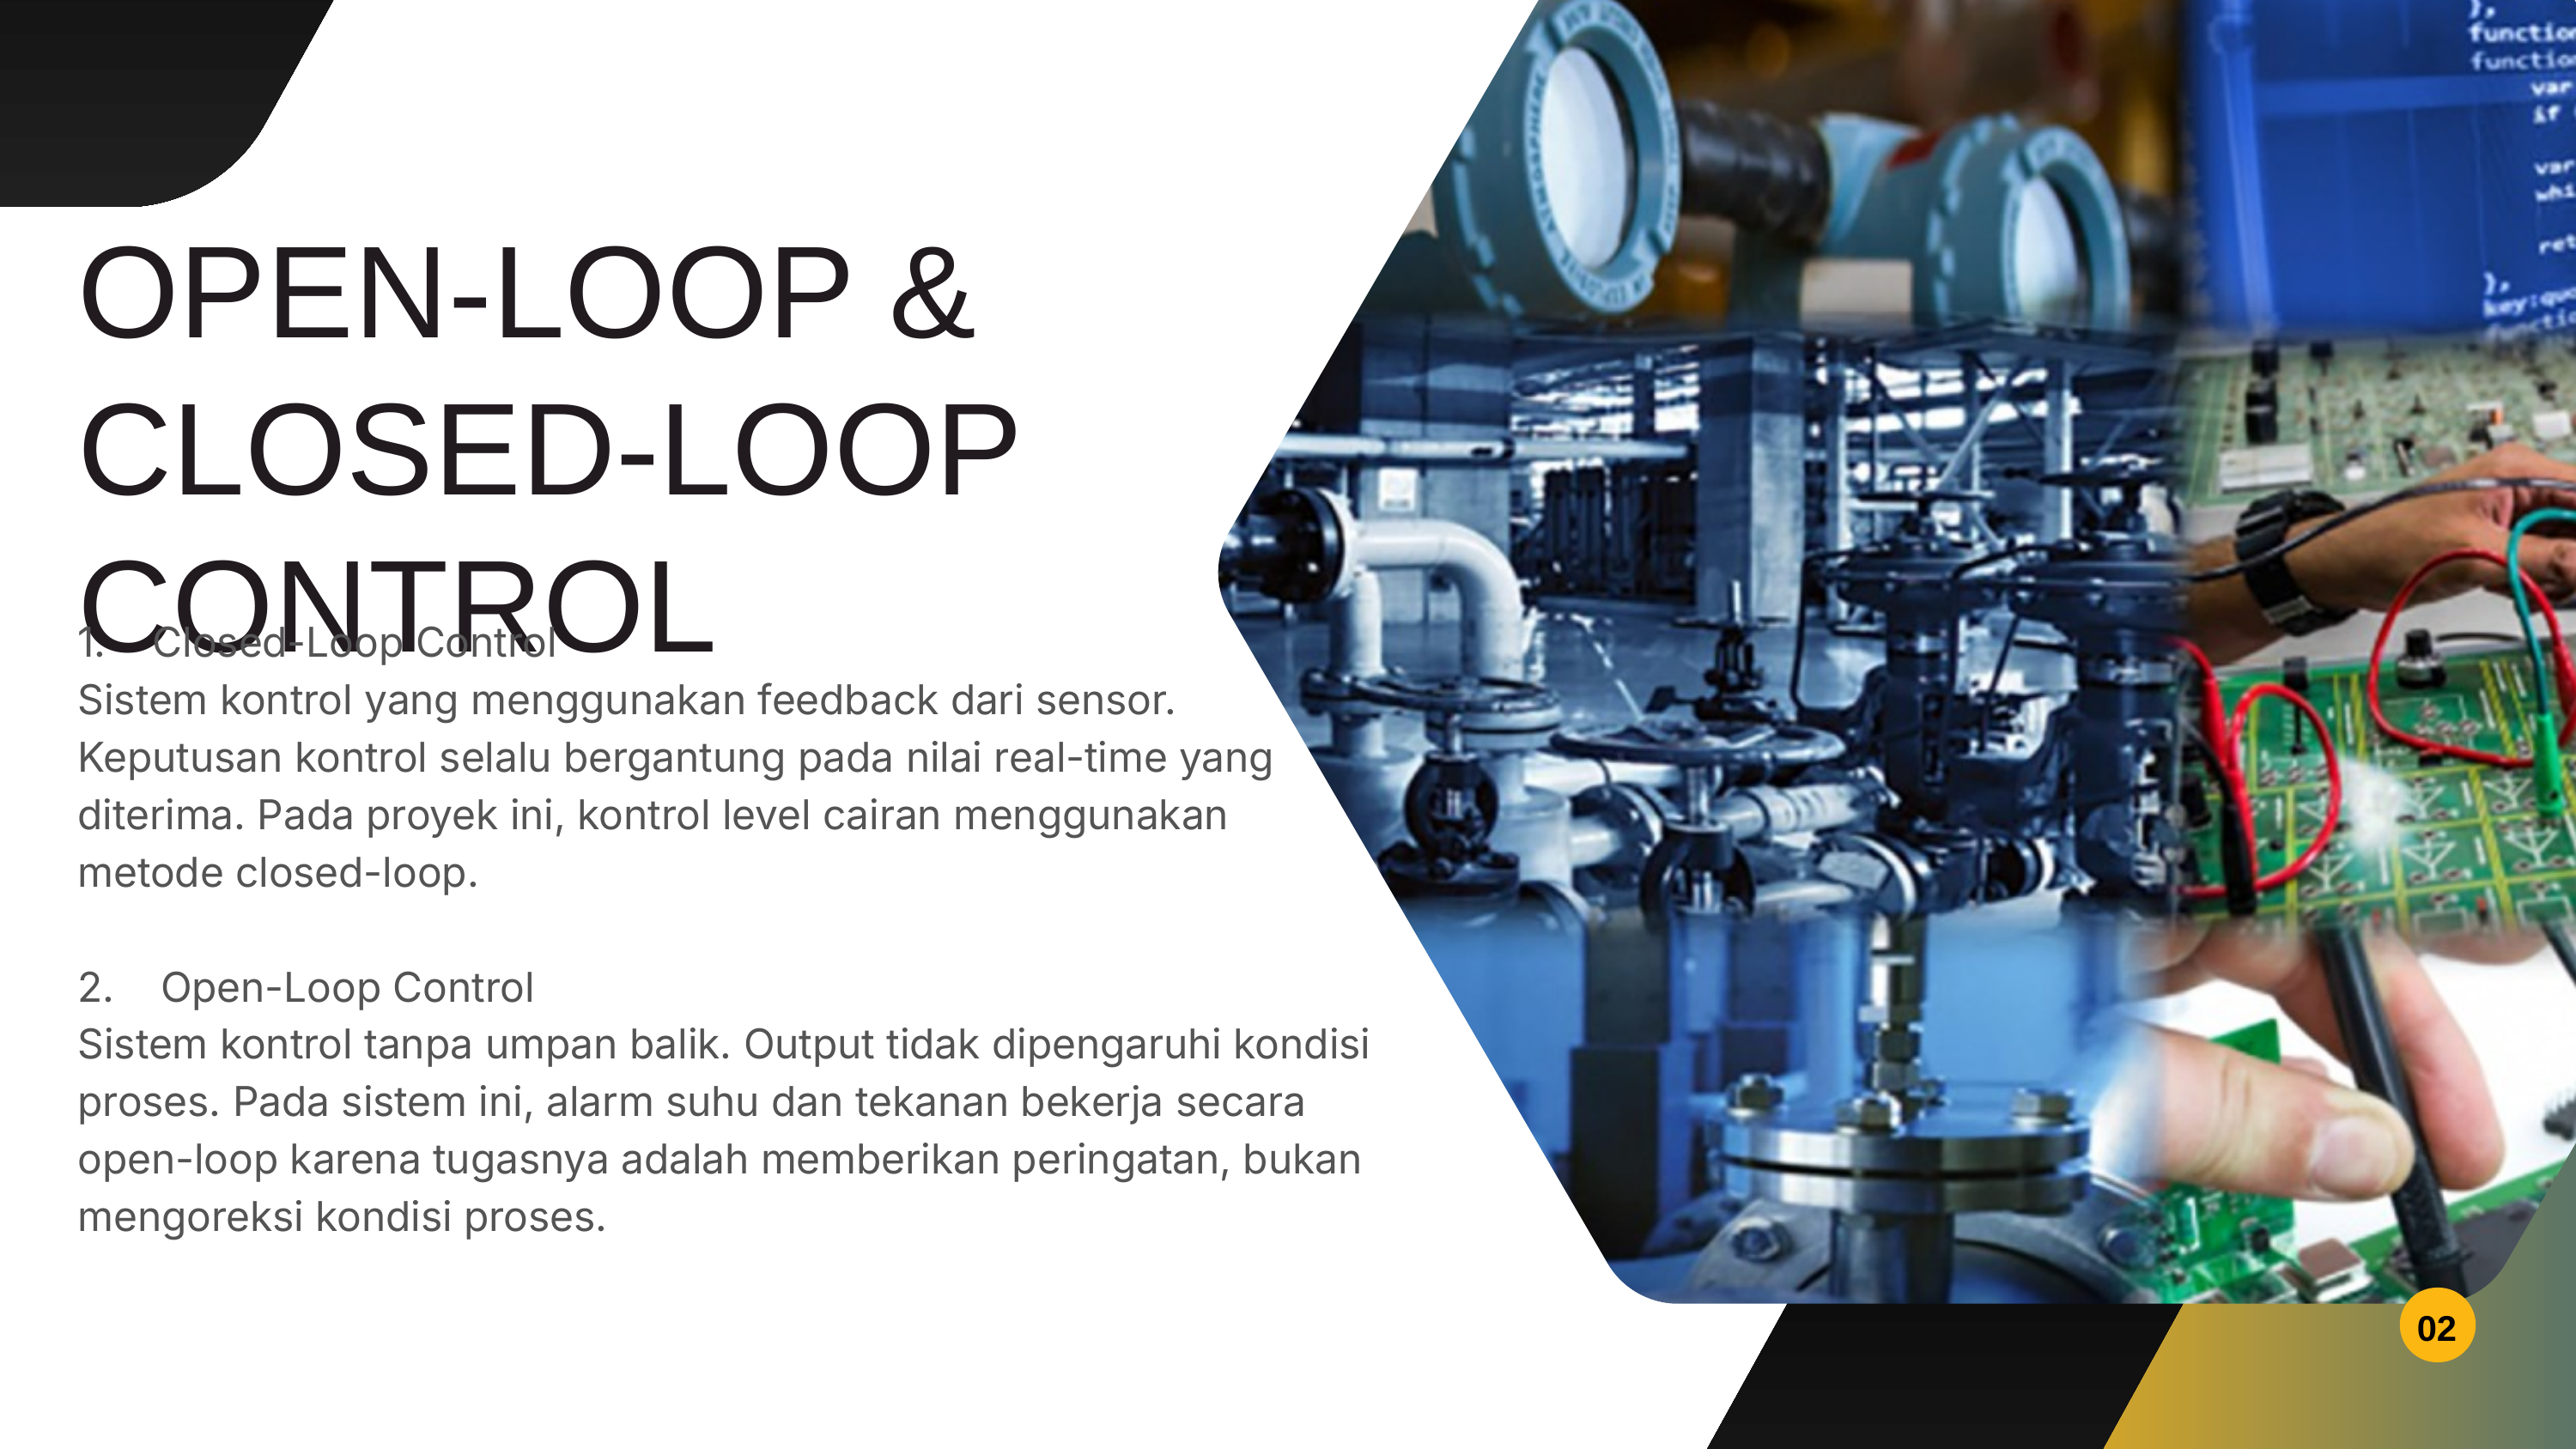

OPEN-LOOP & CLOSED-LOOP CONTROL
1.    Closed-Loop Control
Sistem kontrol yang menggunakan feedback dari sensor. Keputusan kontrol selalu bergantung pada nilai real-time yang diterima. Pada proyek ini, kontrol level cairan menggunakan metode closed-loop.

2.    Open-Loop Control
Sistem kontrol tanpa umpan balik. Output tidak dipengaruhi kondisi proses. Pada sistem ini, alarm suhu dan tekanan bekerja secara open-loop karena tugasnya adalah memberikan peringatan, bukan mengoreksi kondisi proses.

02